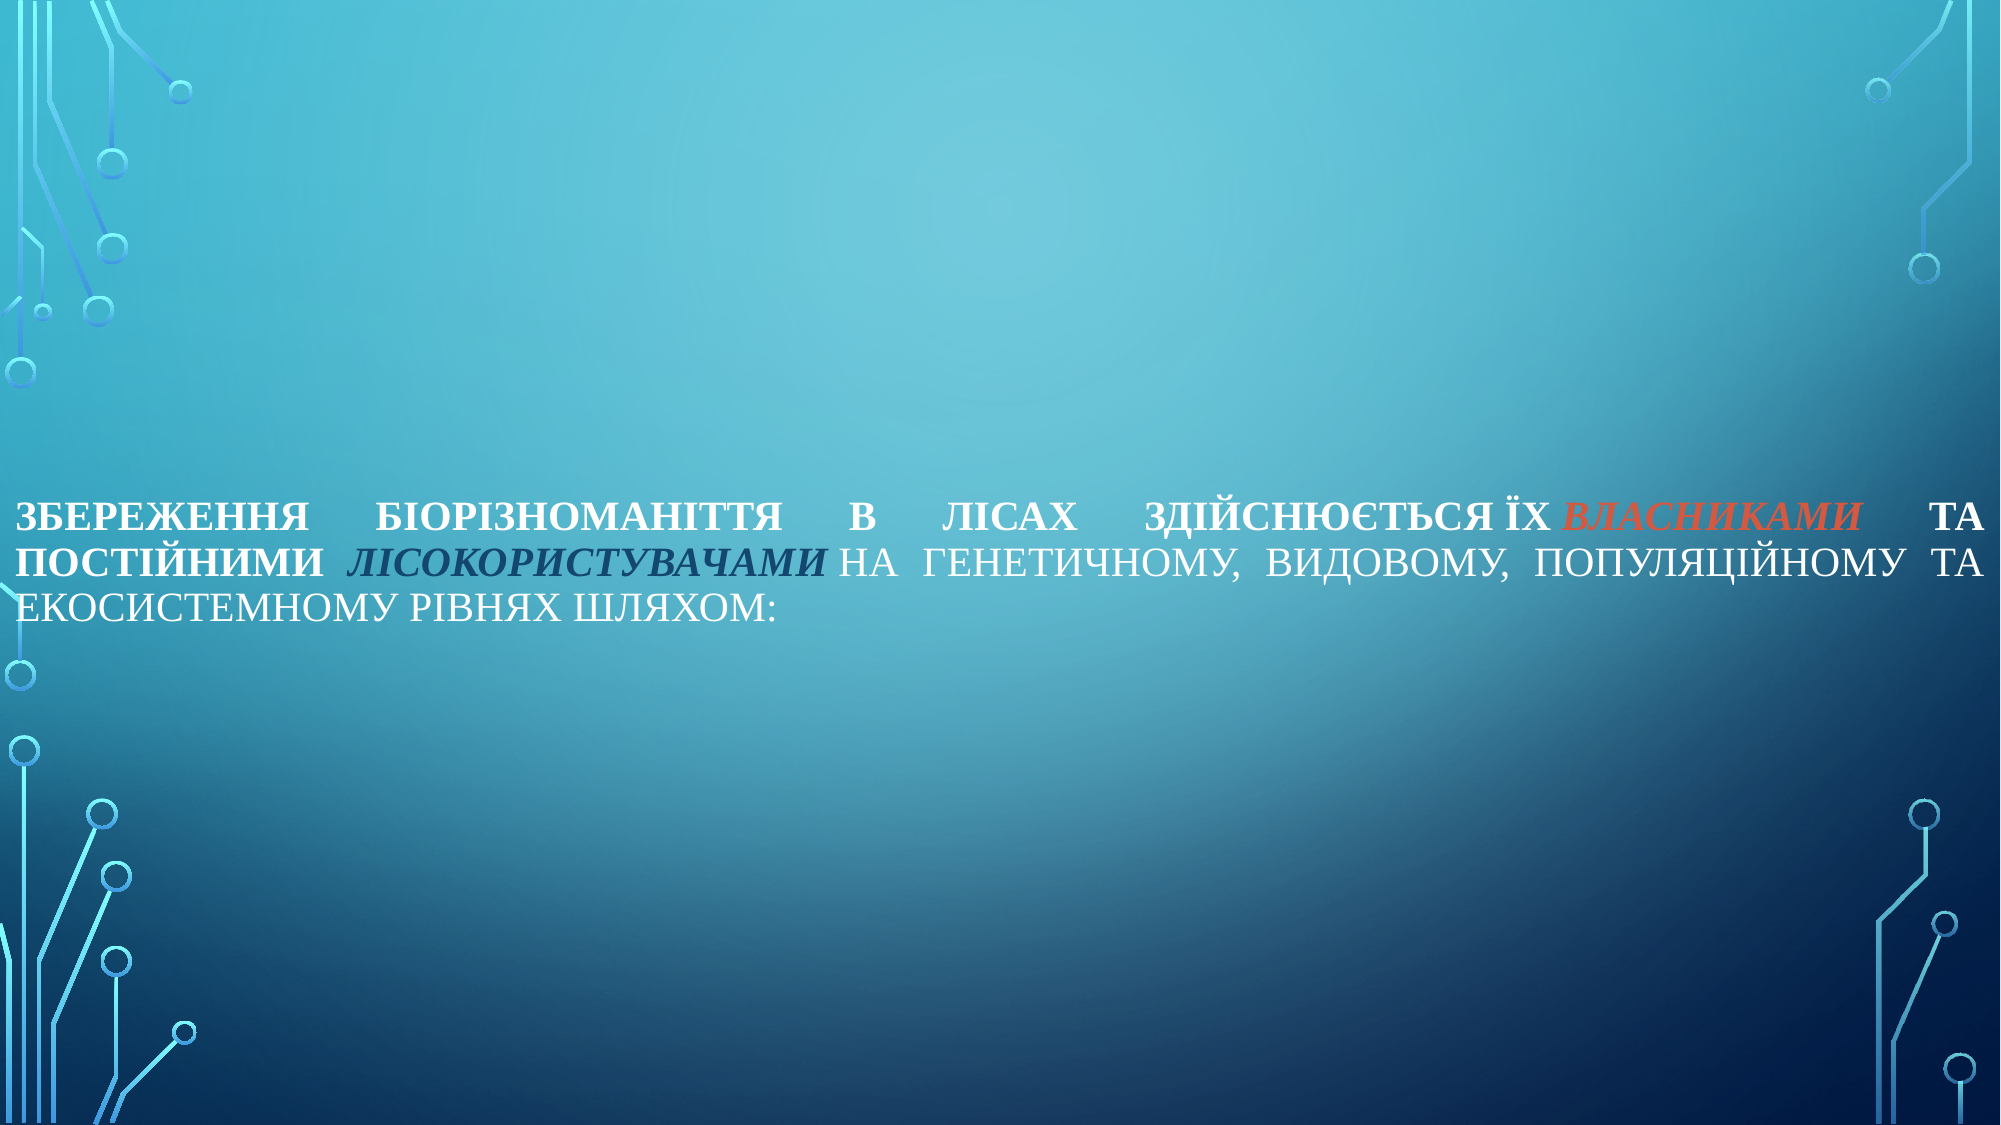

# збереження біорізноманіття в лісах здійснюється їх власниками та постійними лісокористувачами на генетичному, видовому, популяційному та екосистемному рівнях шляхом: